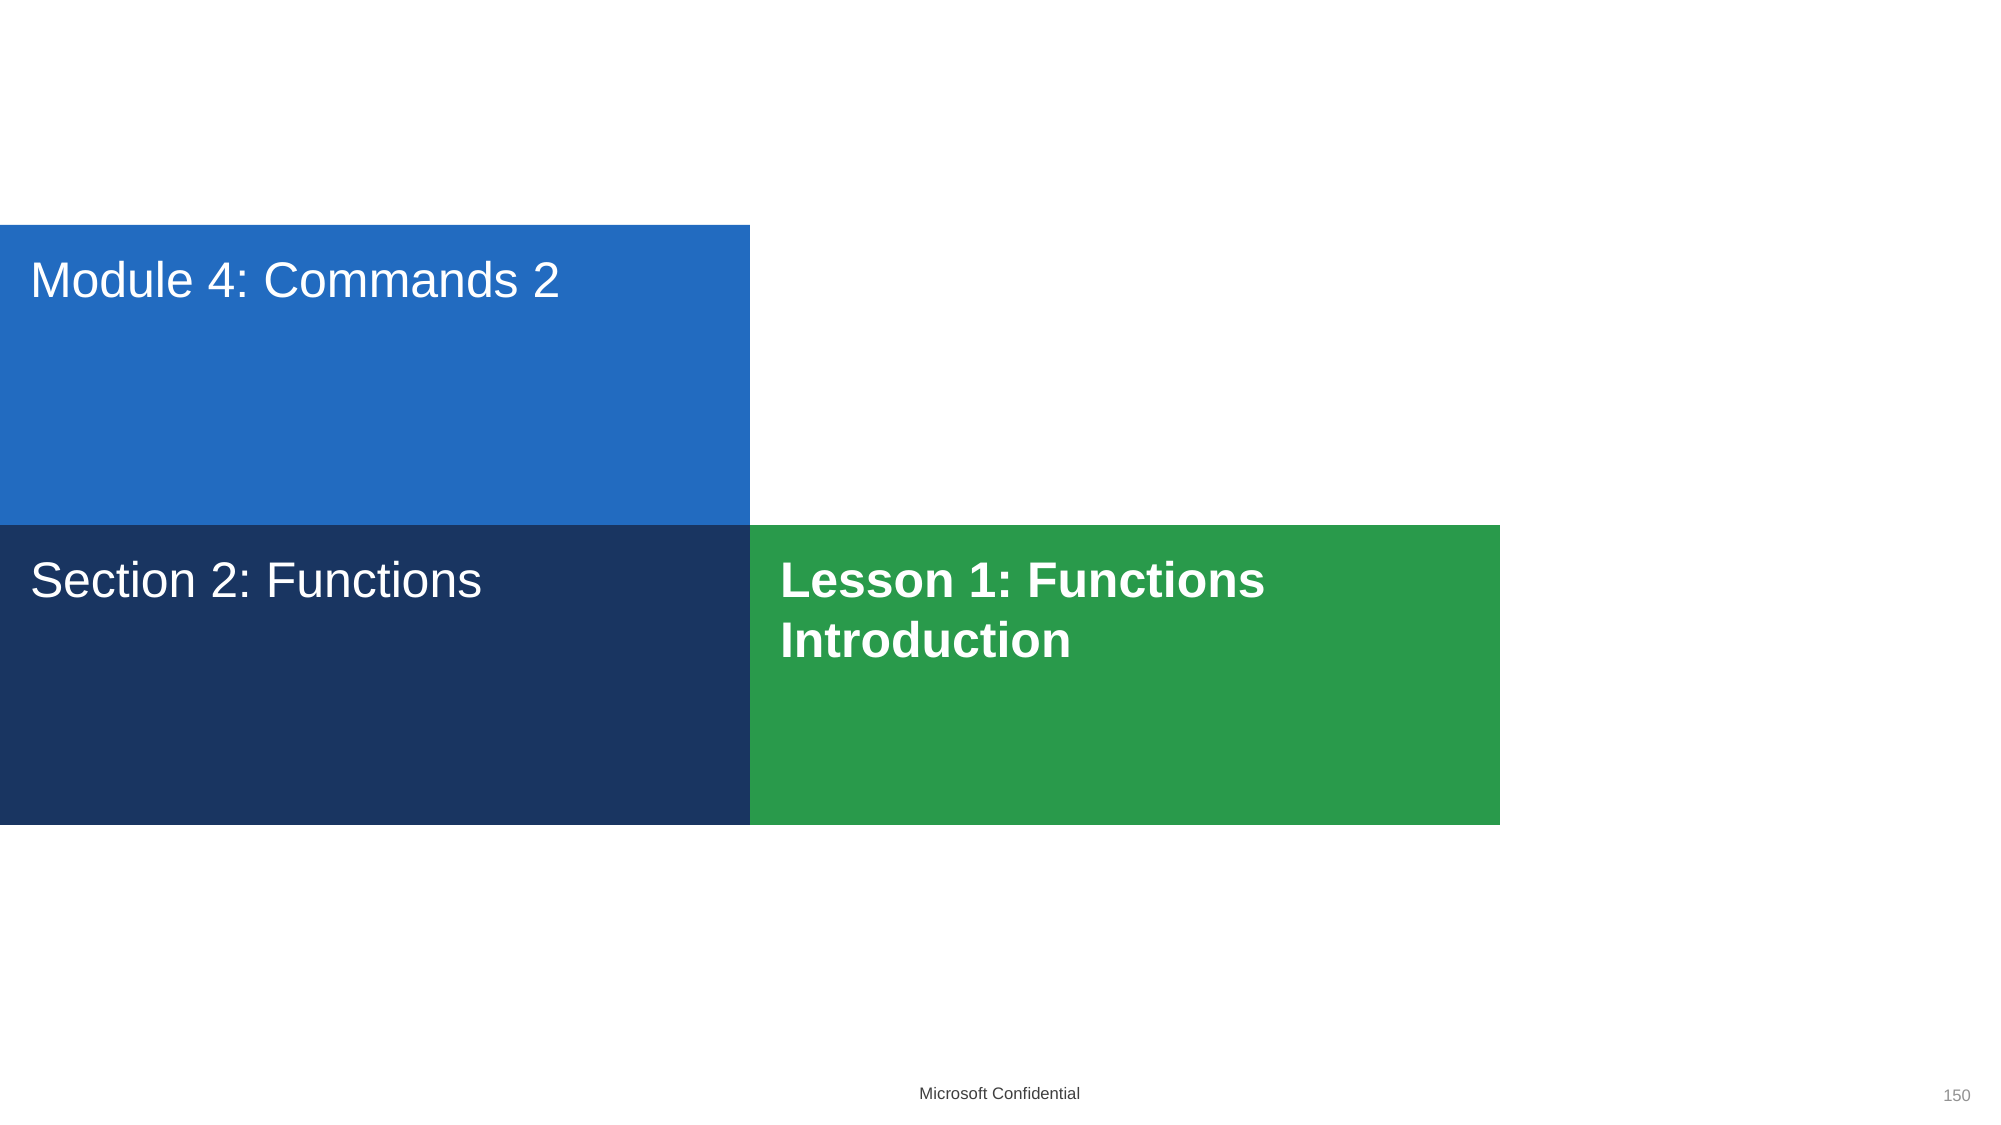

# Module 4: Commands 2
Section 2: Functions
Lesson 1: Functions Introduction
150